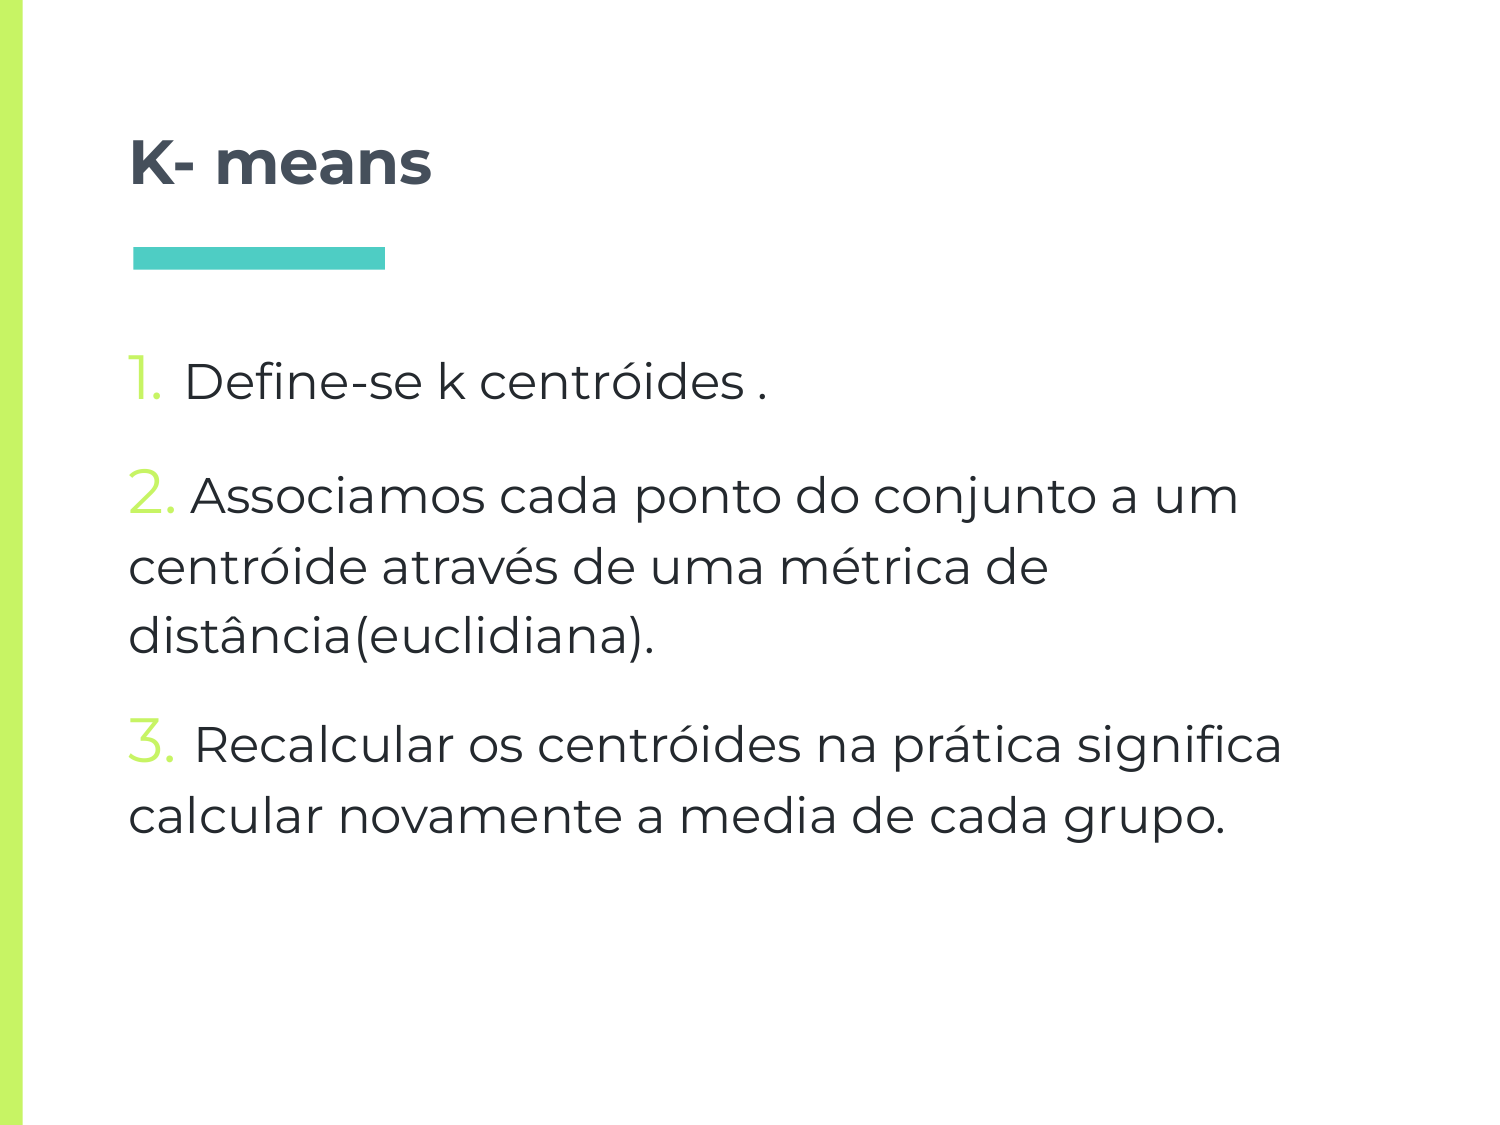

# K- means
1. Define-se k centróides .
2. Associamos cada ponto do conjunto a um centróide através de uma métrica de distância(euclidiana).
3. Recalcular os centróides na prática significa calcular novamente a media de cada grupo.